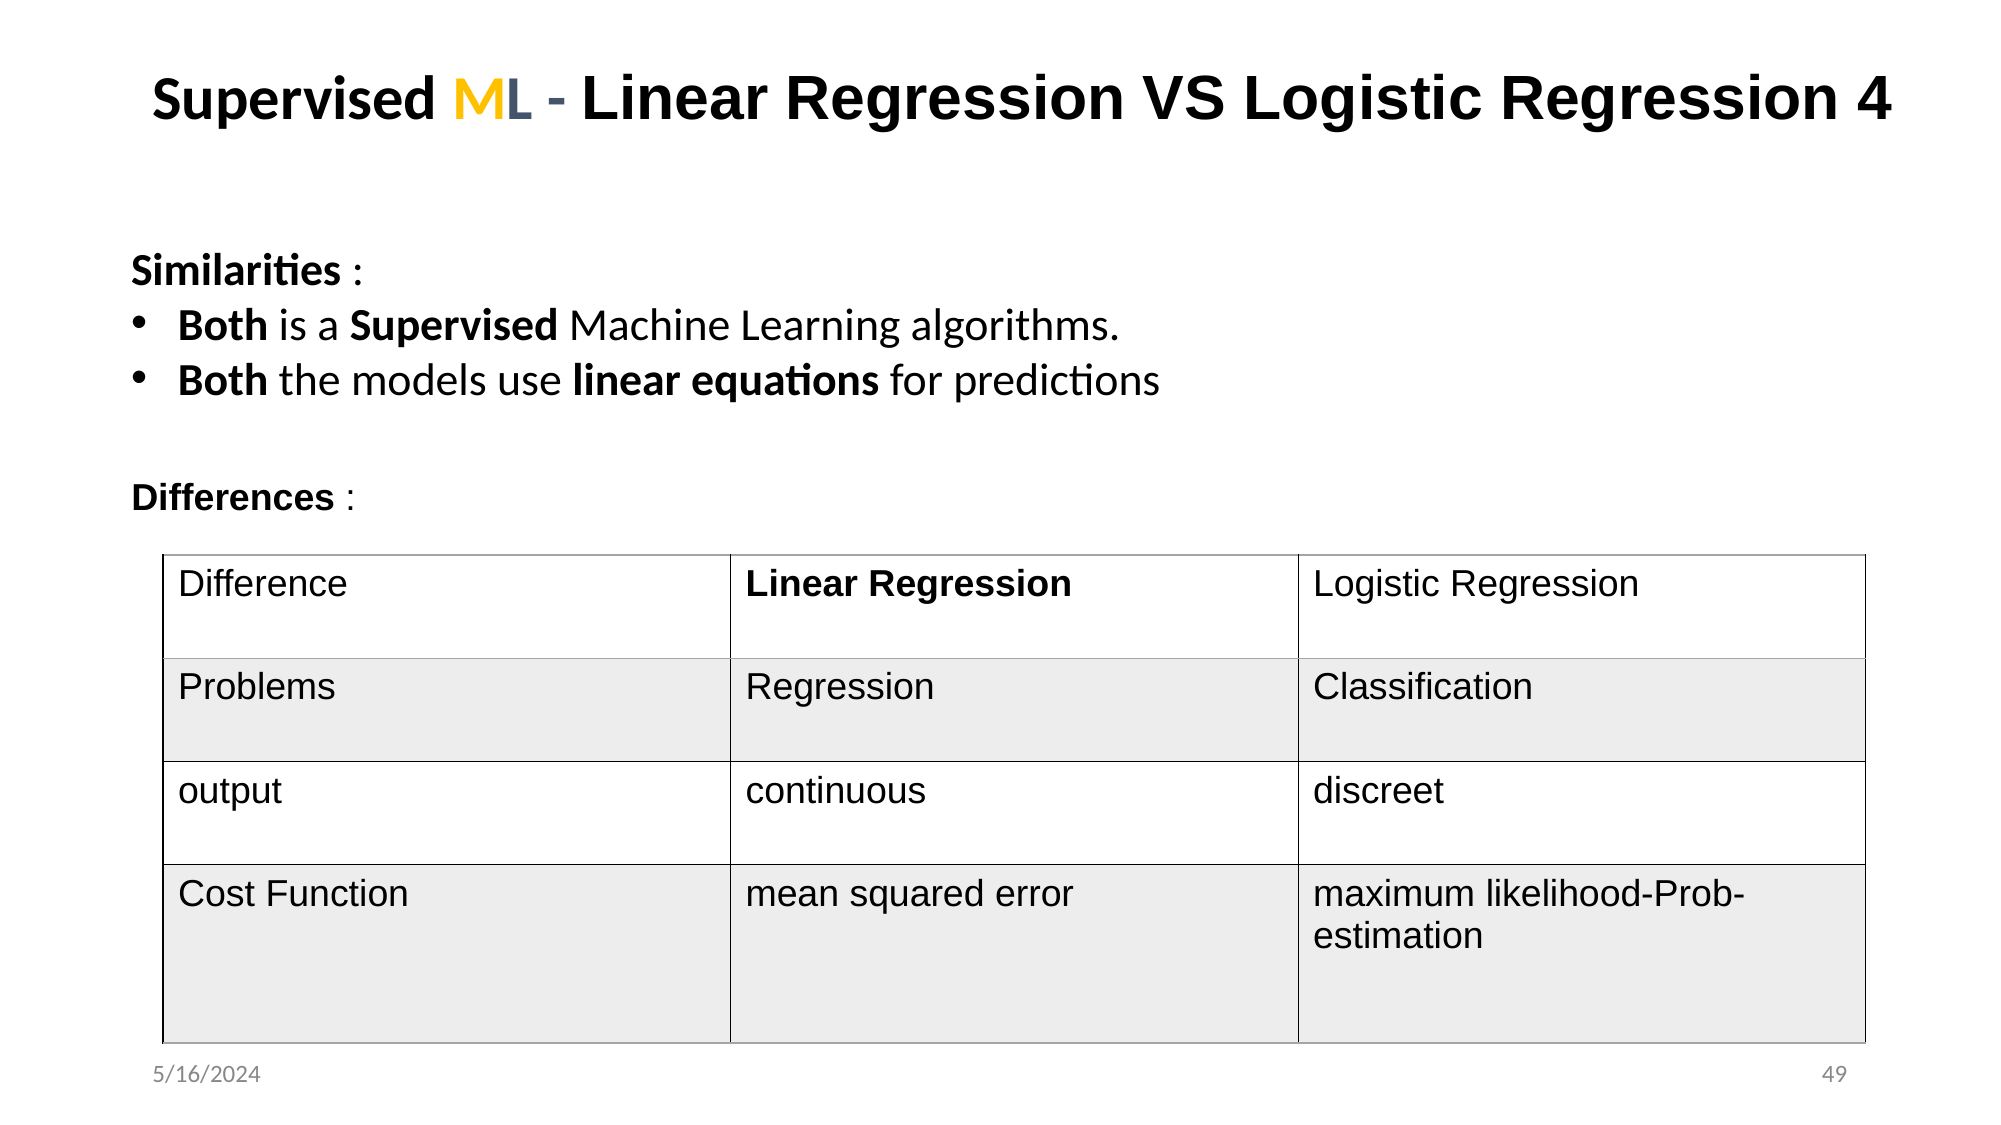

Supervised ML - Linear Regression VS Logistic Regression 4
Similarities :
Both is a Supervised Machine Learning algorithms.
Both the models use linear equations for predictions
Differences :
| Difference | Linear Regression | Logistic Regression |
| --- | --- | --- |
| Problems | Regression | Classification |
| output | continuous | discreet |
| Cost Function | mean squared error | maximum likelihood-Prob- estimation |
5/16/2024
49